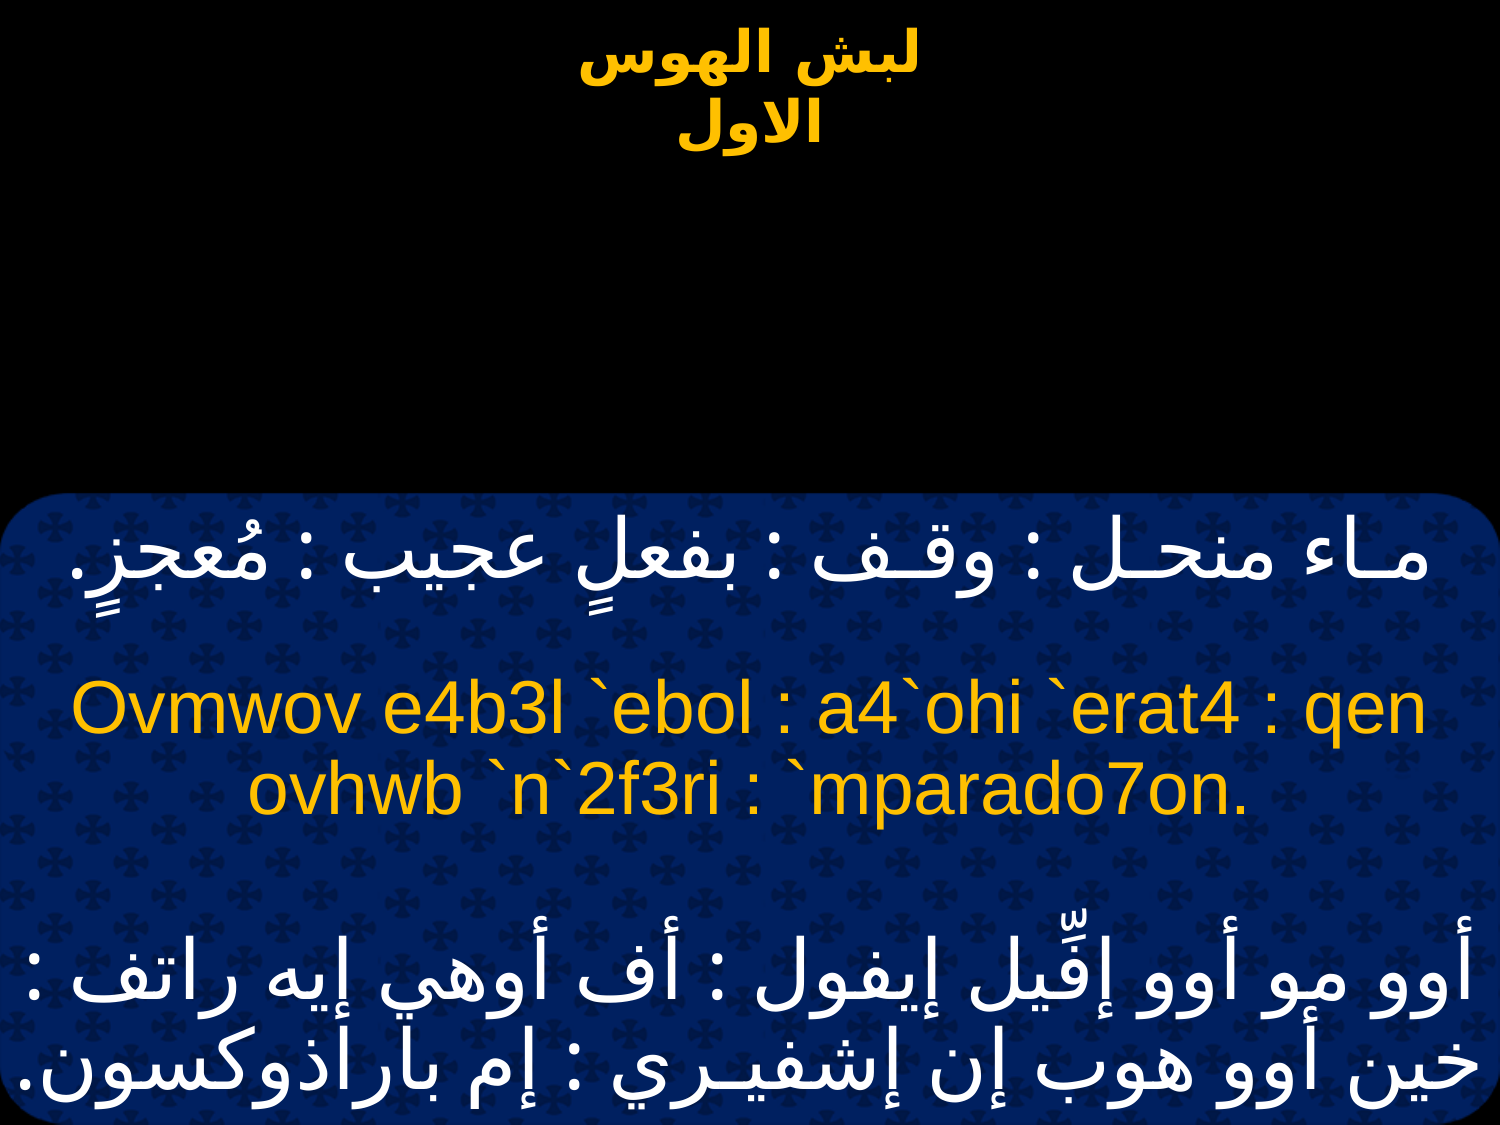

مـاء منحـل : وقـف : بفعلٍ عجيب : مُعجزٍ.
Ovmwov e4b3l `ebol : a4`ohi `erat4 : qen ovhwb `n`2f3ri : `mparado7on.
أوو مو أوو إفِّيل إيفول : أف أوهي إيه راتف : خين أوو هوب إن إشفيـري : إم باراذوكسون.